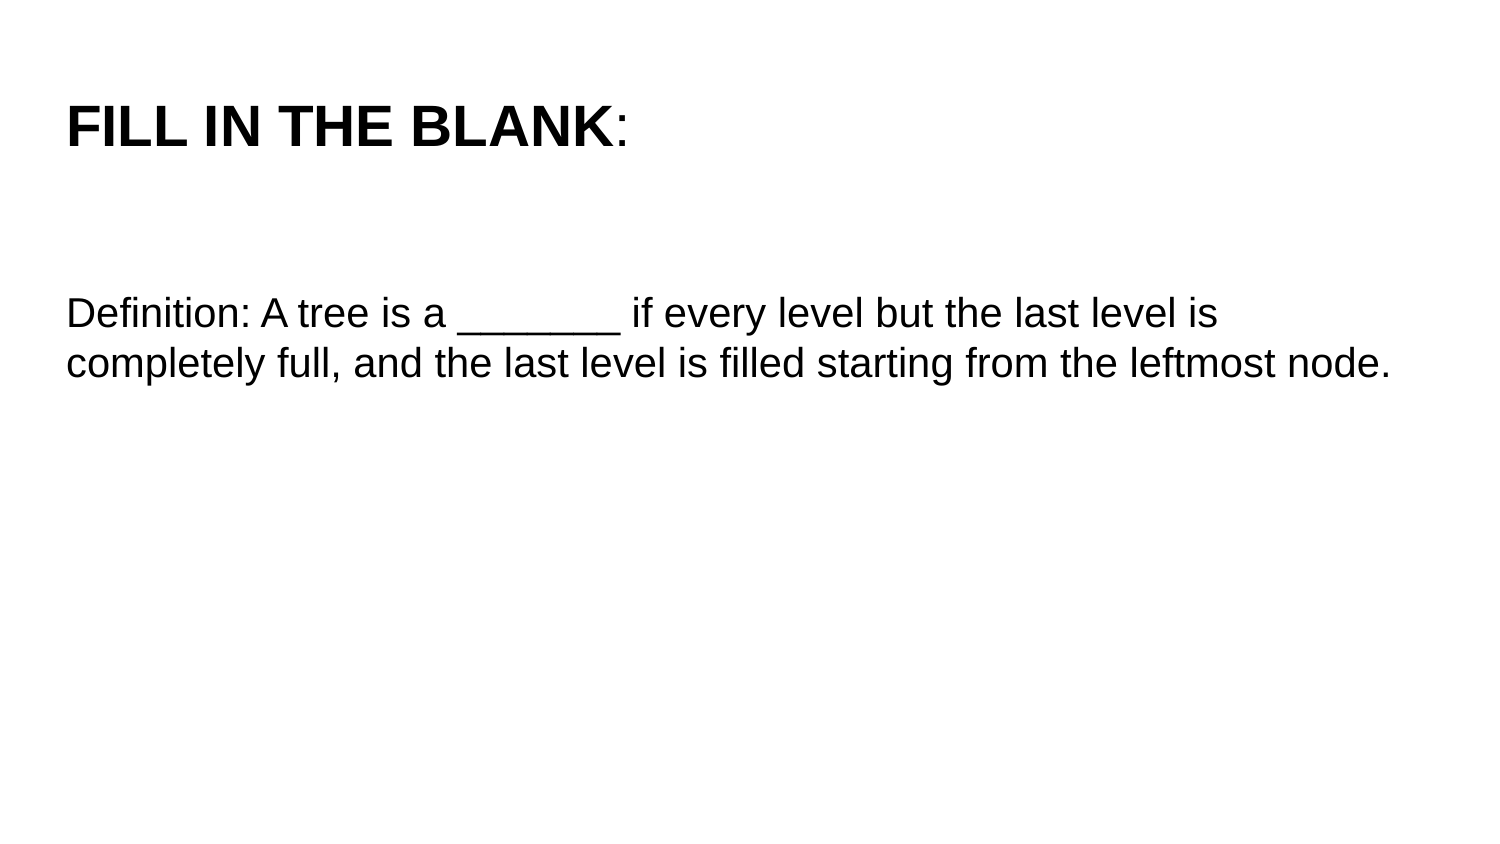

# FILL IN THE BLANK:

Definition: A tree is a _______ if every level but the last level is completely full, and the last level is filled starting from the leftmost node.